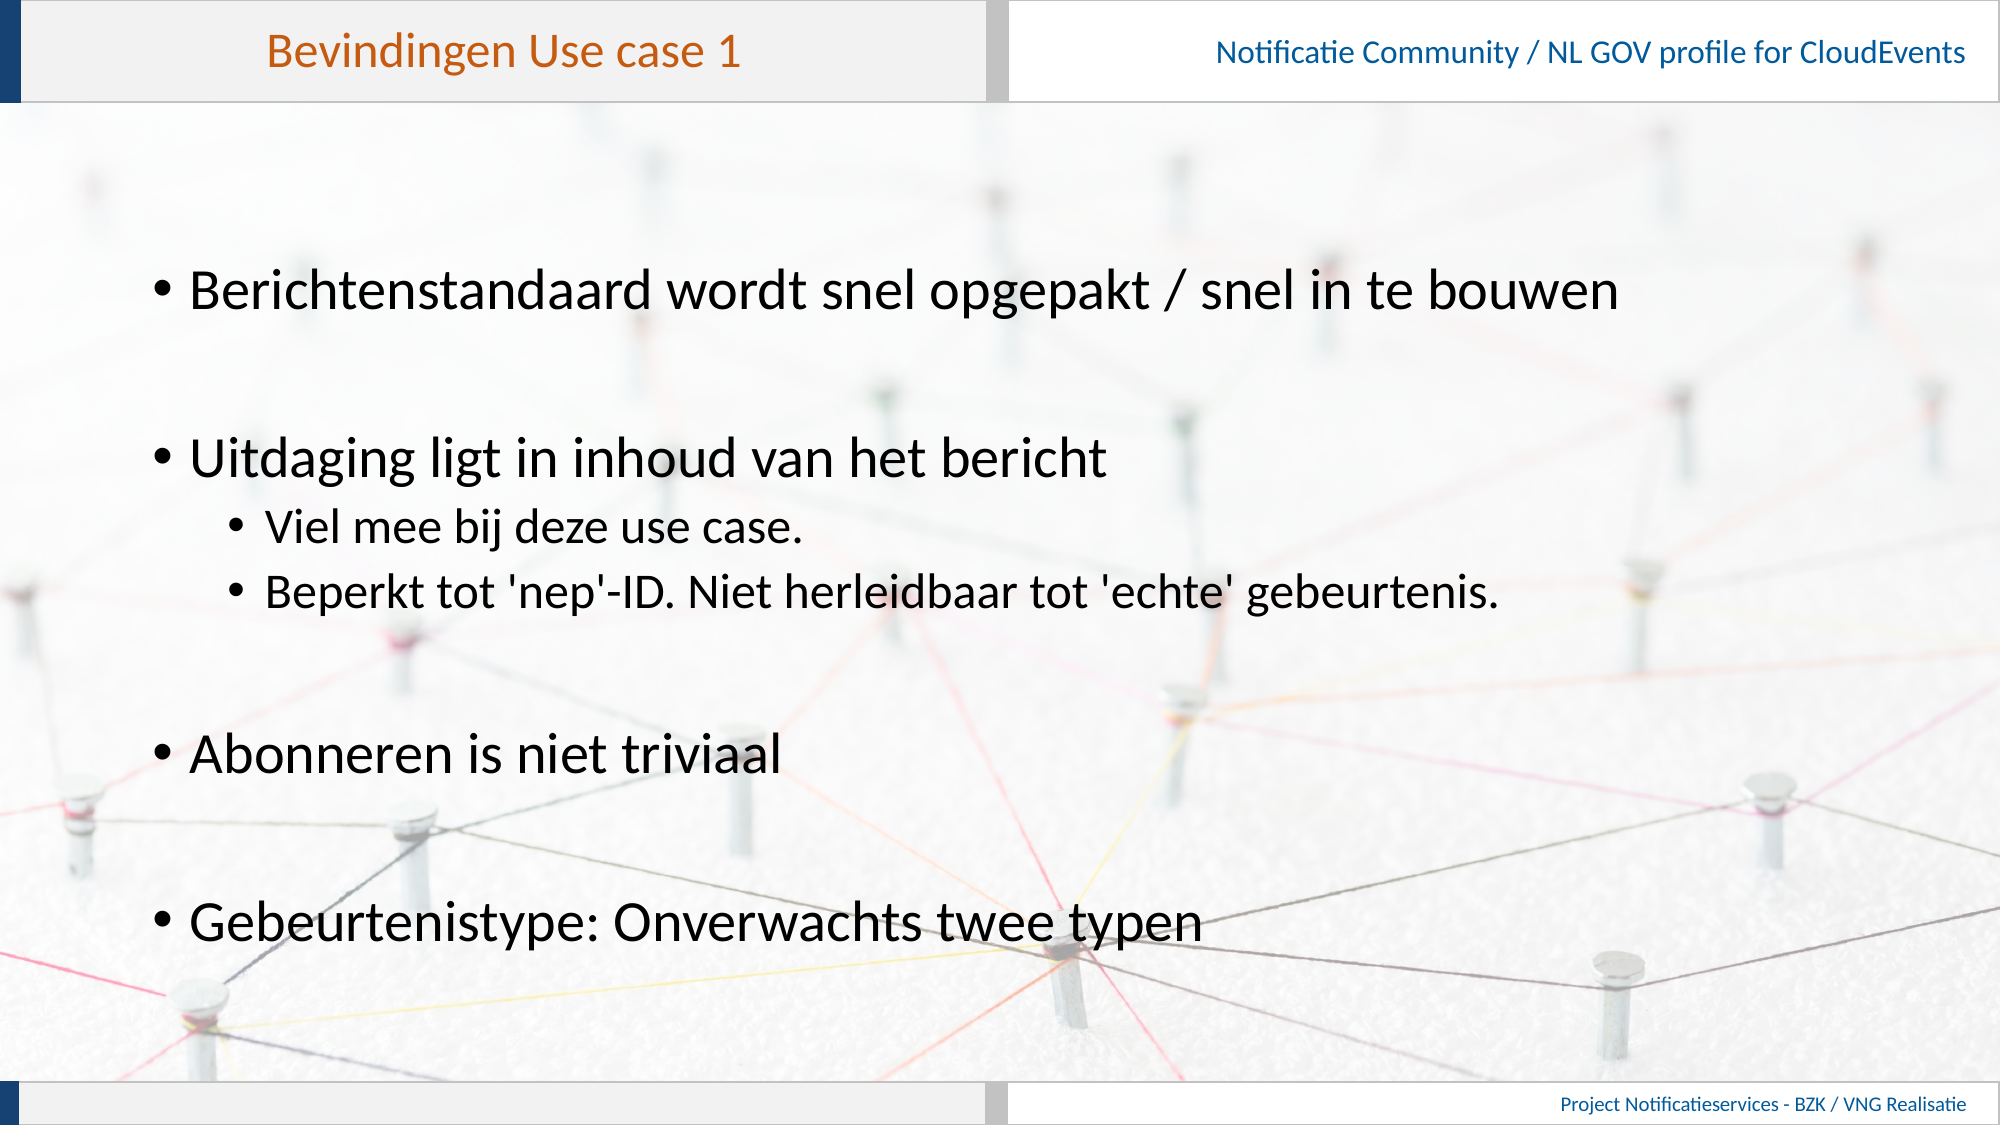

# Bevindingen Use case 1

Berichtenstandaard wordt snel opgepakt / snel in te bouwen

Uitdaging ligt in inhoud van het bericht
Viel mee bij deze use case.
Beperkt tot 'nep'-ID. Niet herleidbaar tot 'echte' gebeurtenis.

Abonneren is niet triviaal

Gebeurtenistype: Onverwachts twee typen